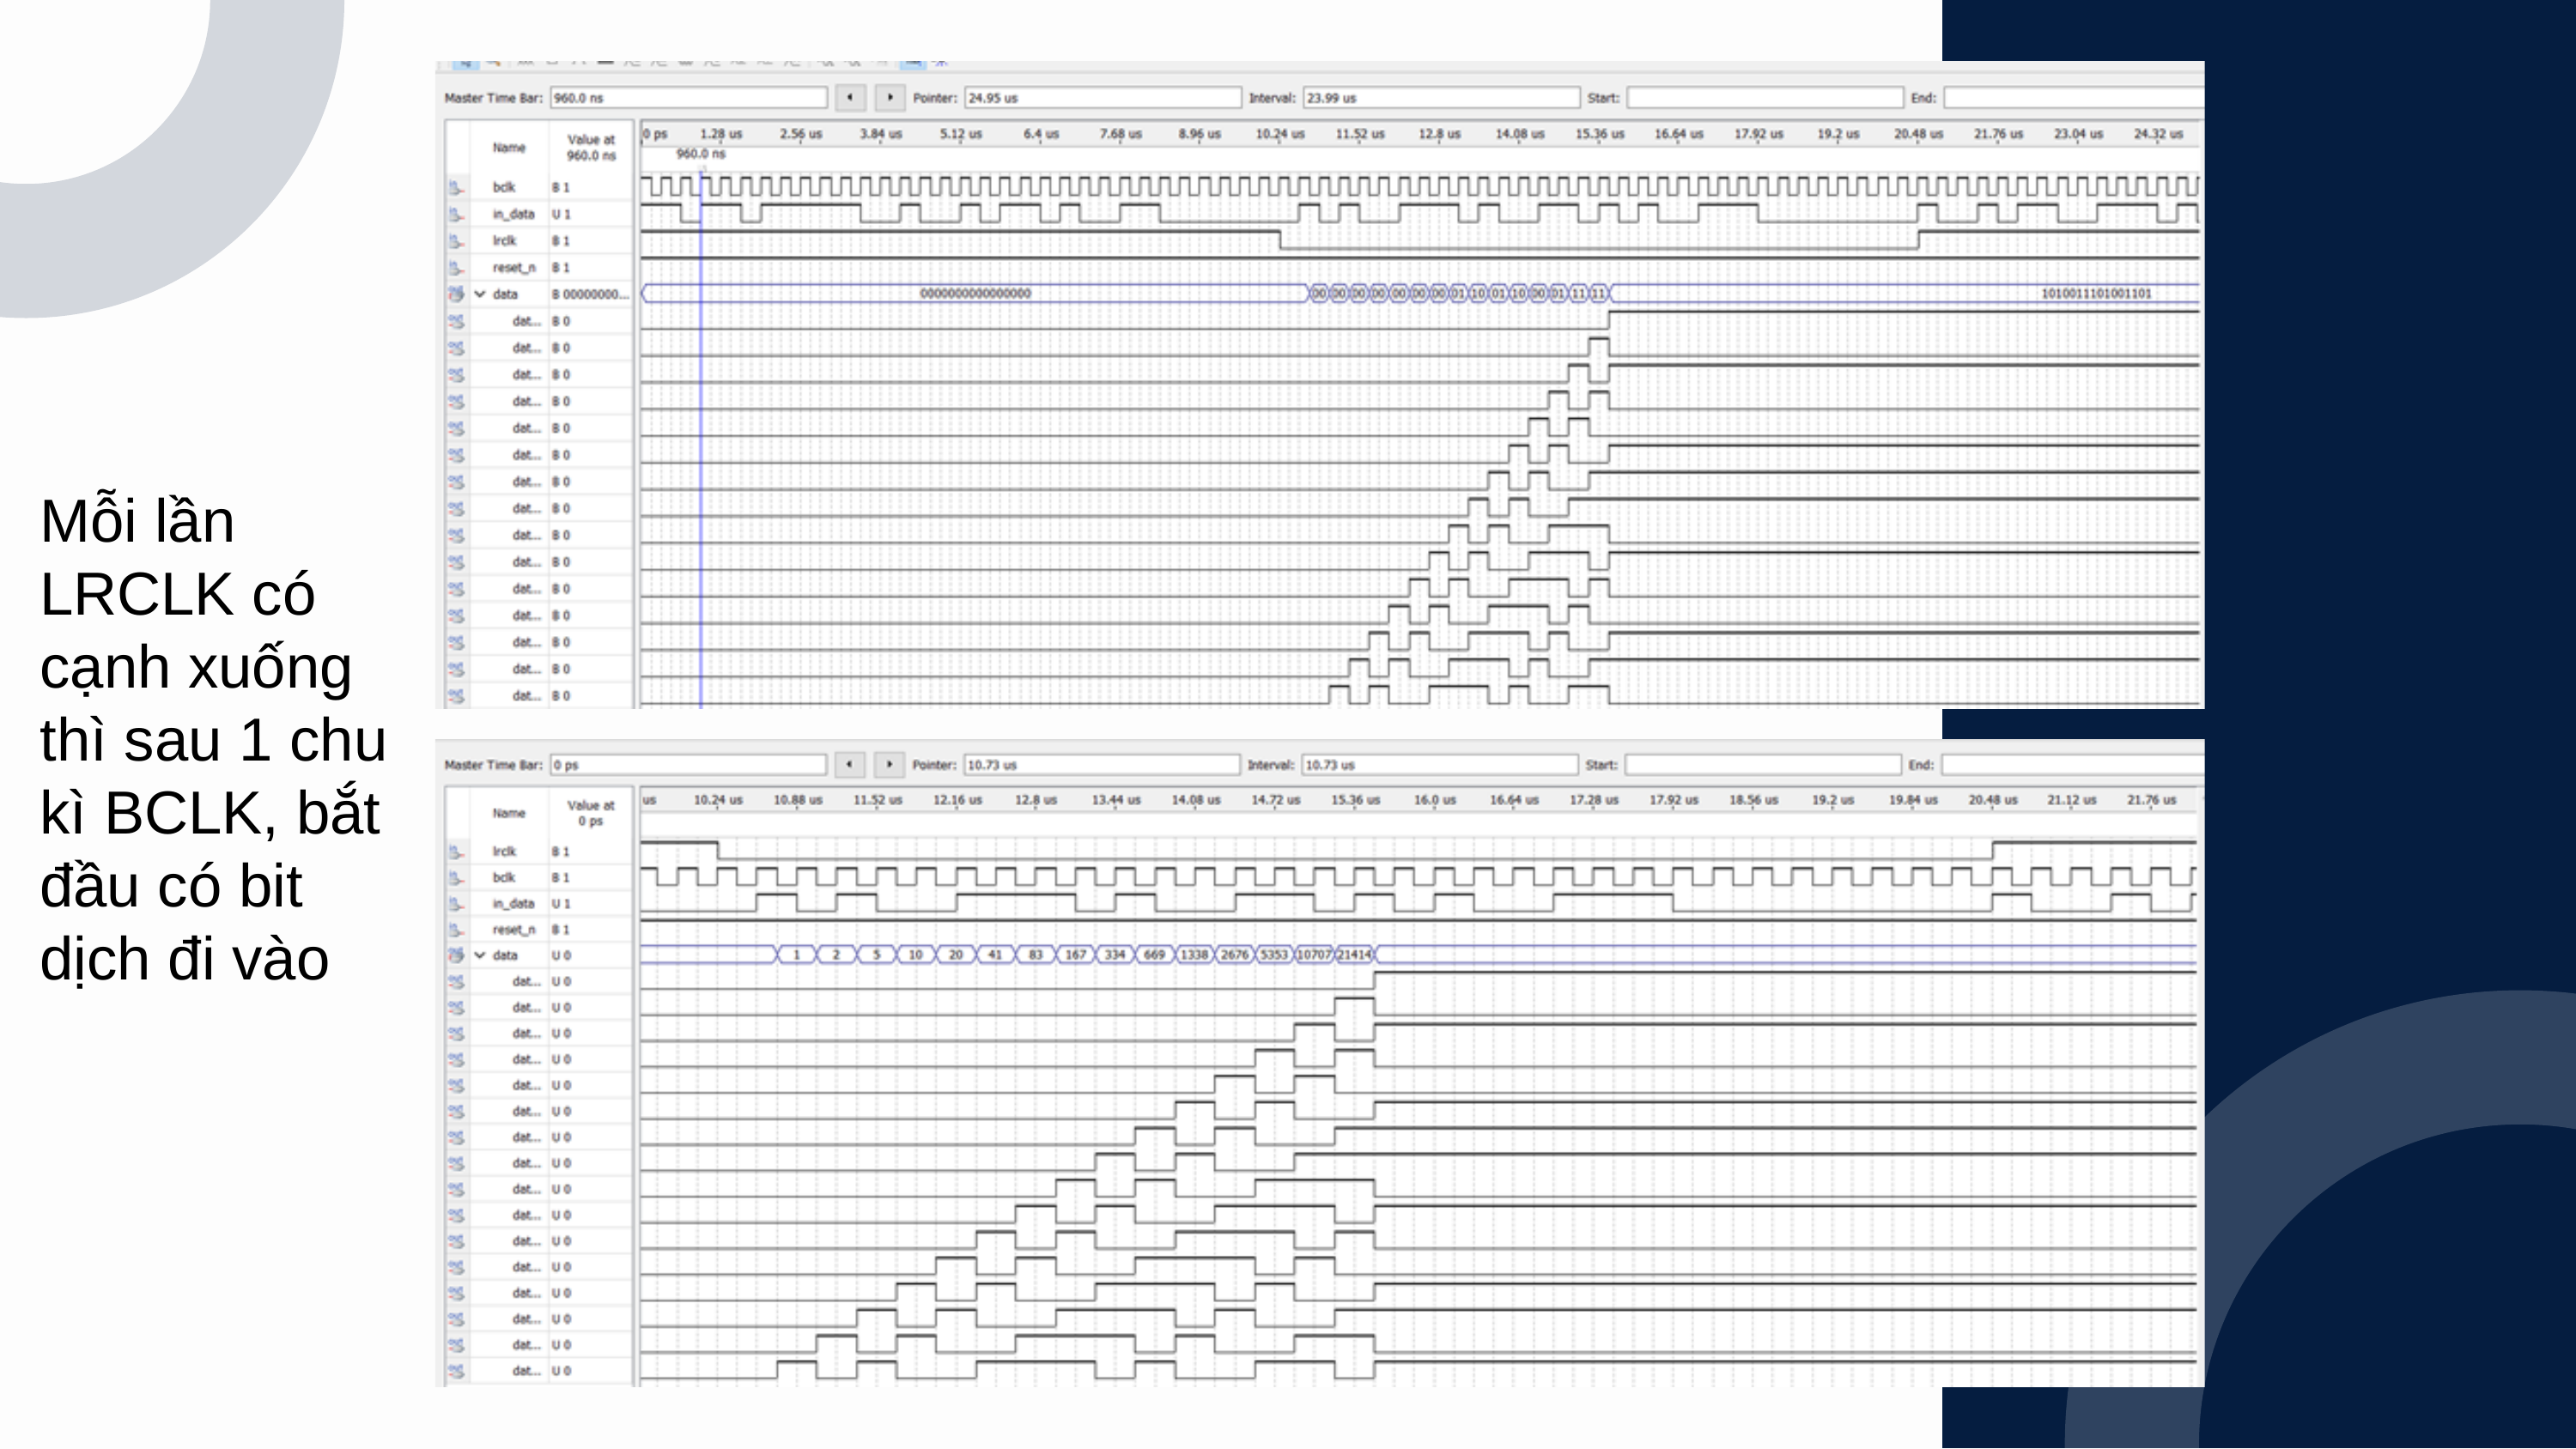

Mỗi lần LRCLK có cạnh xuống thì sau 1 chu kì BCLK, bắt đầu có bit dịch đi vào